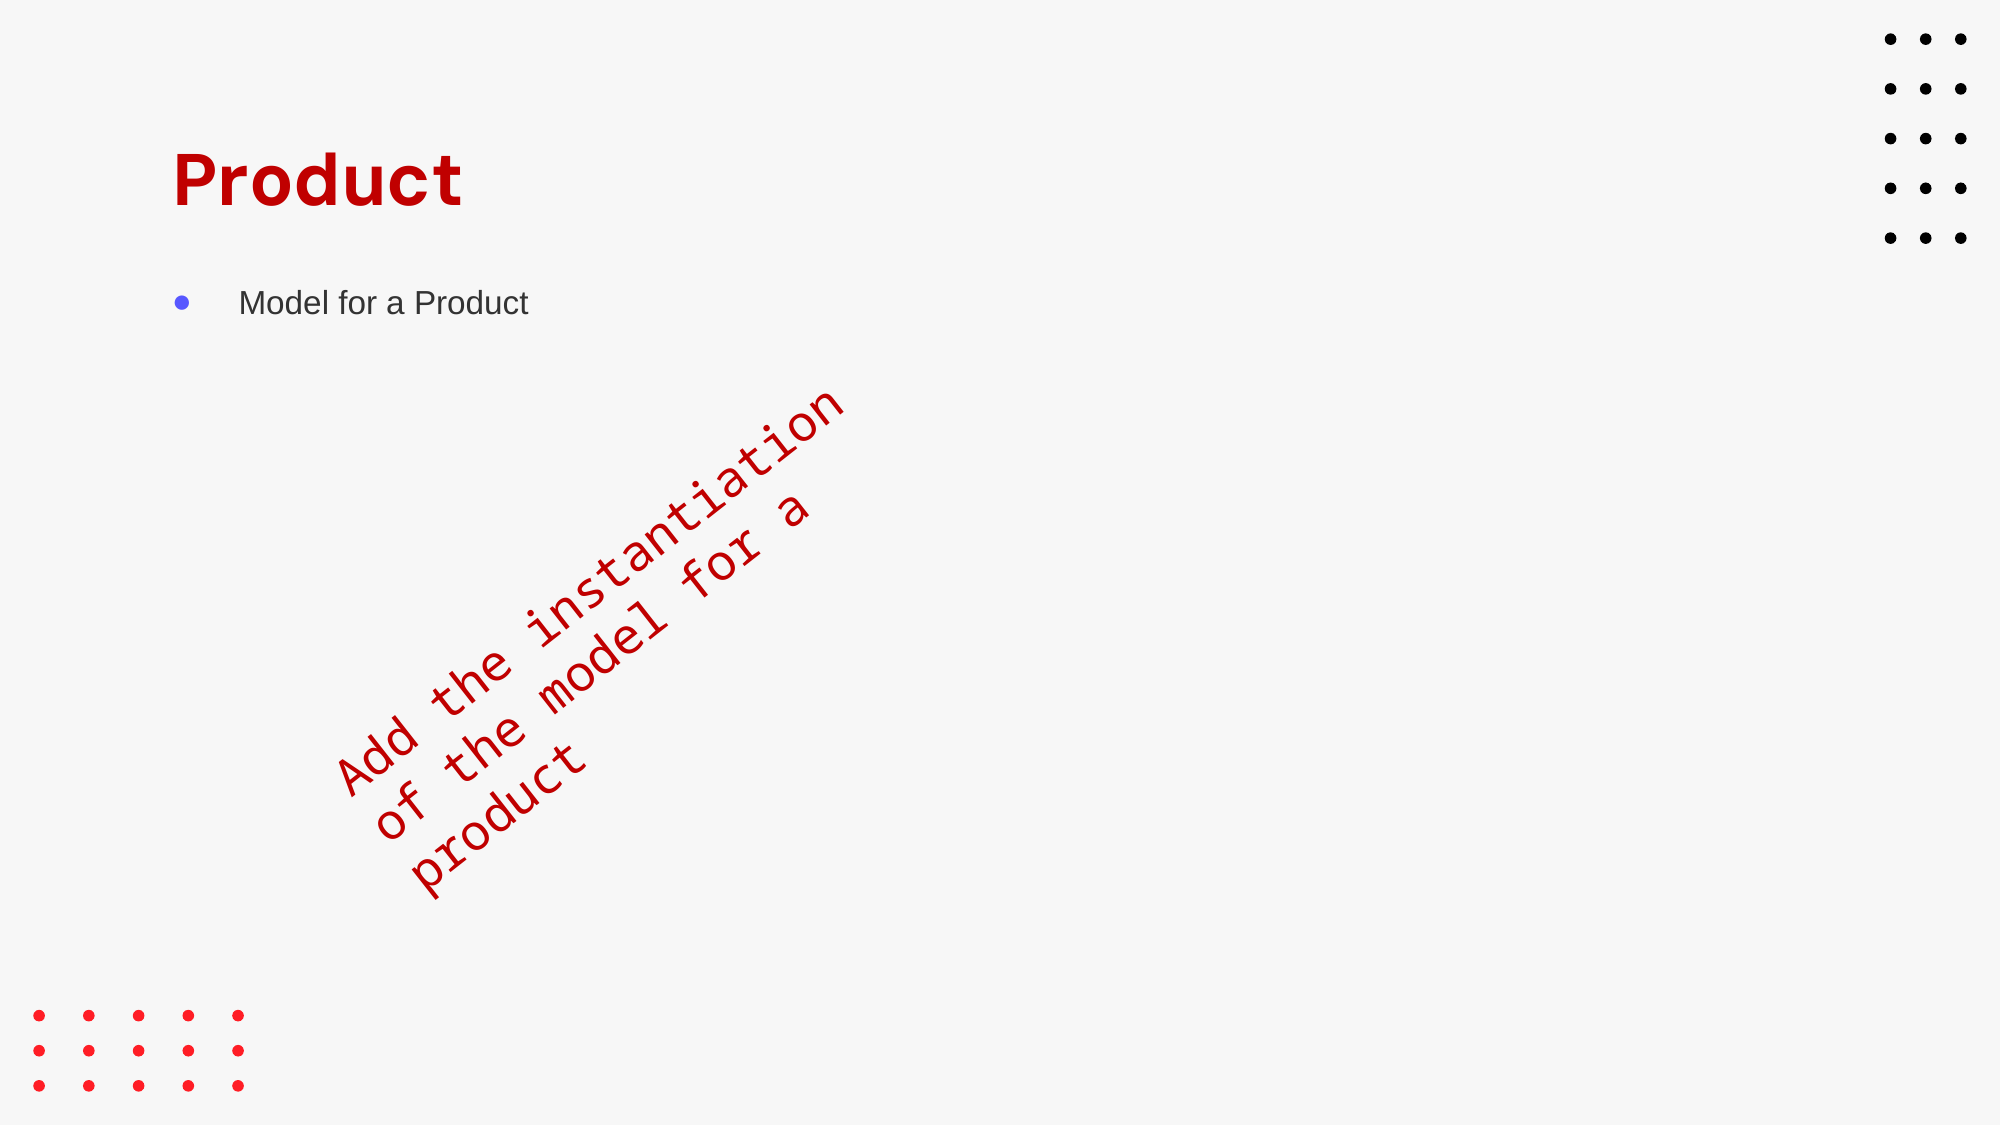

# Product

Model for a Product

Add the instantiation of the model for a product